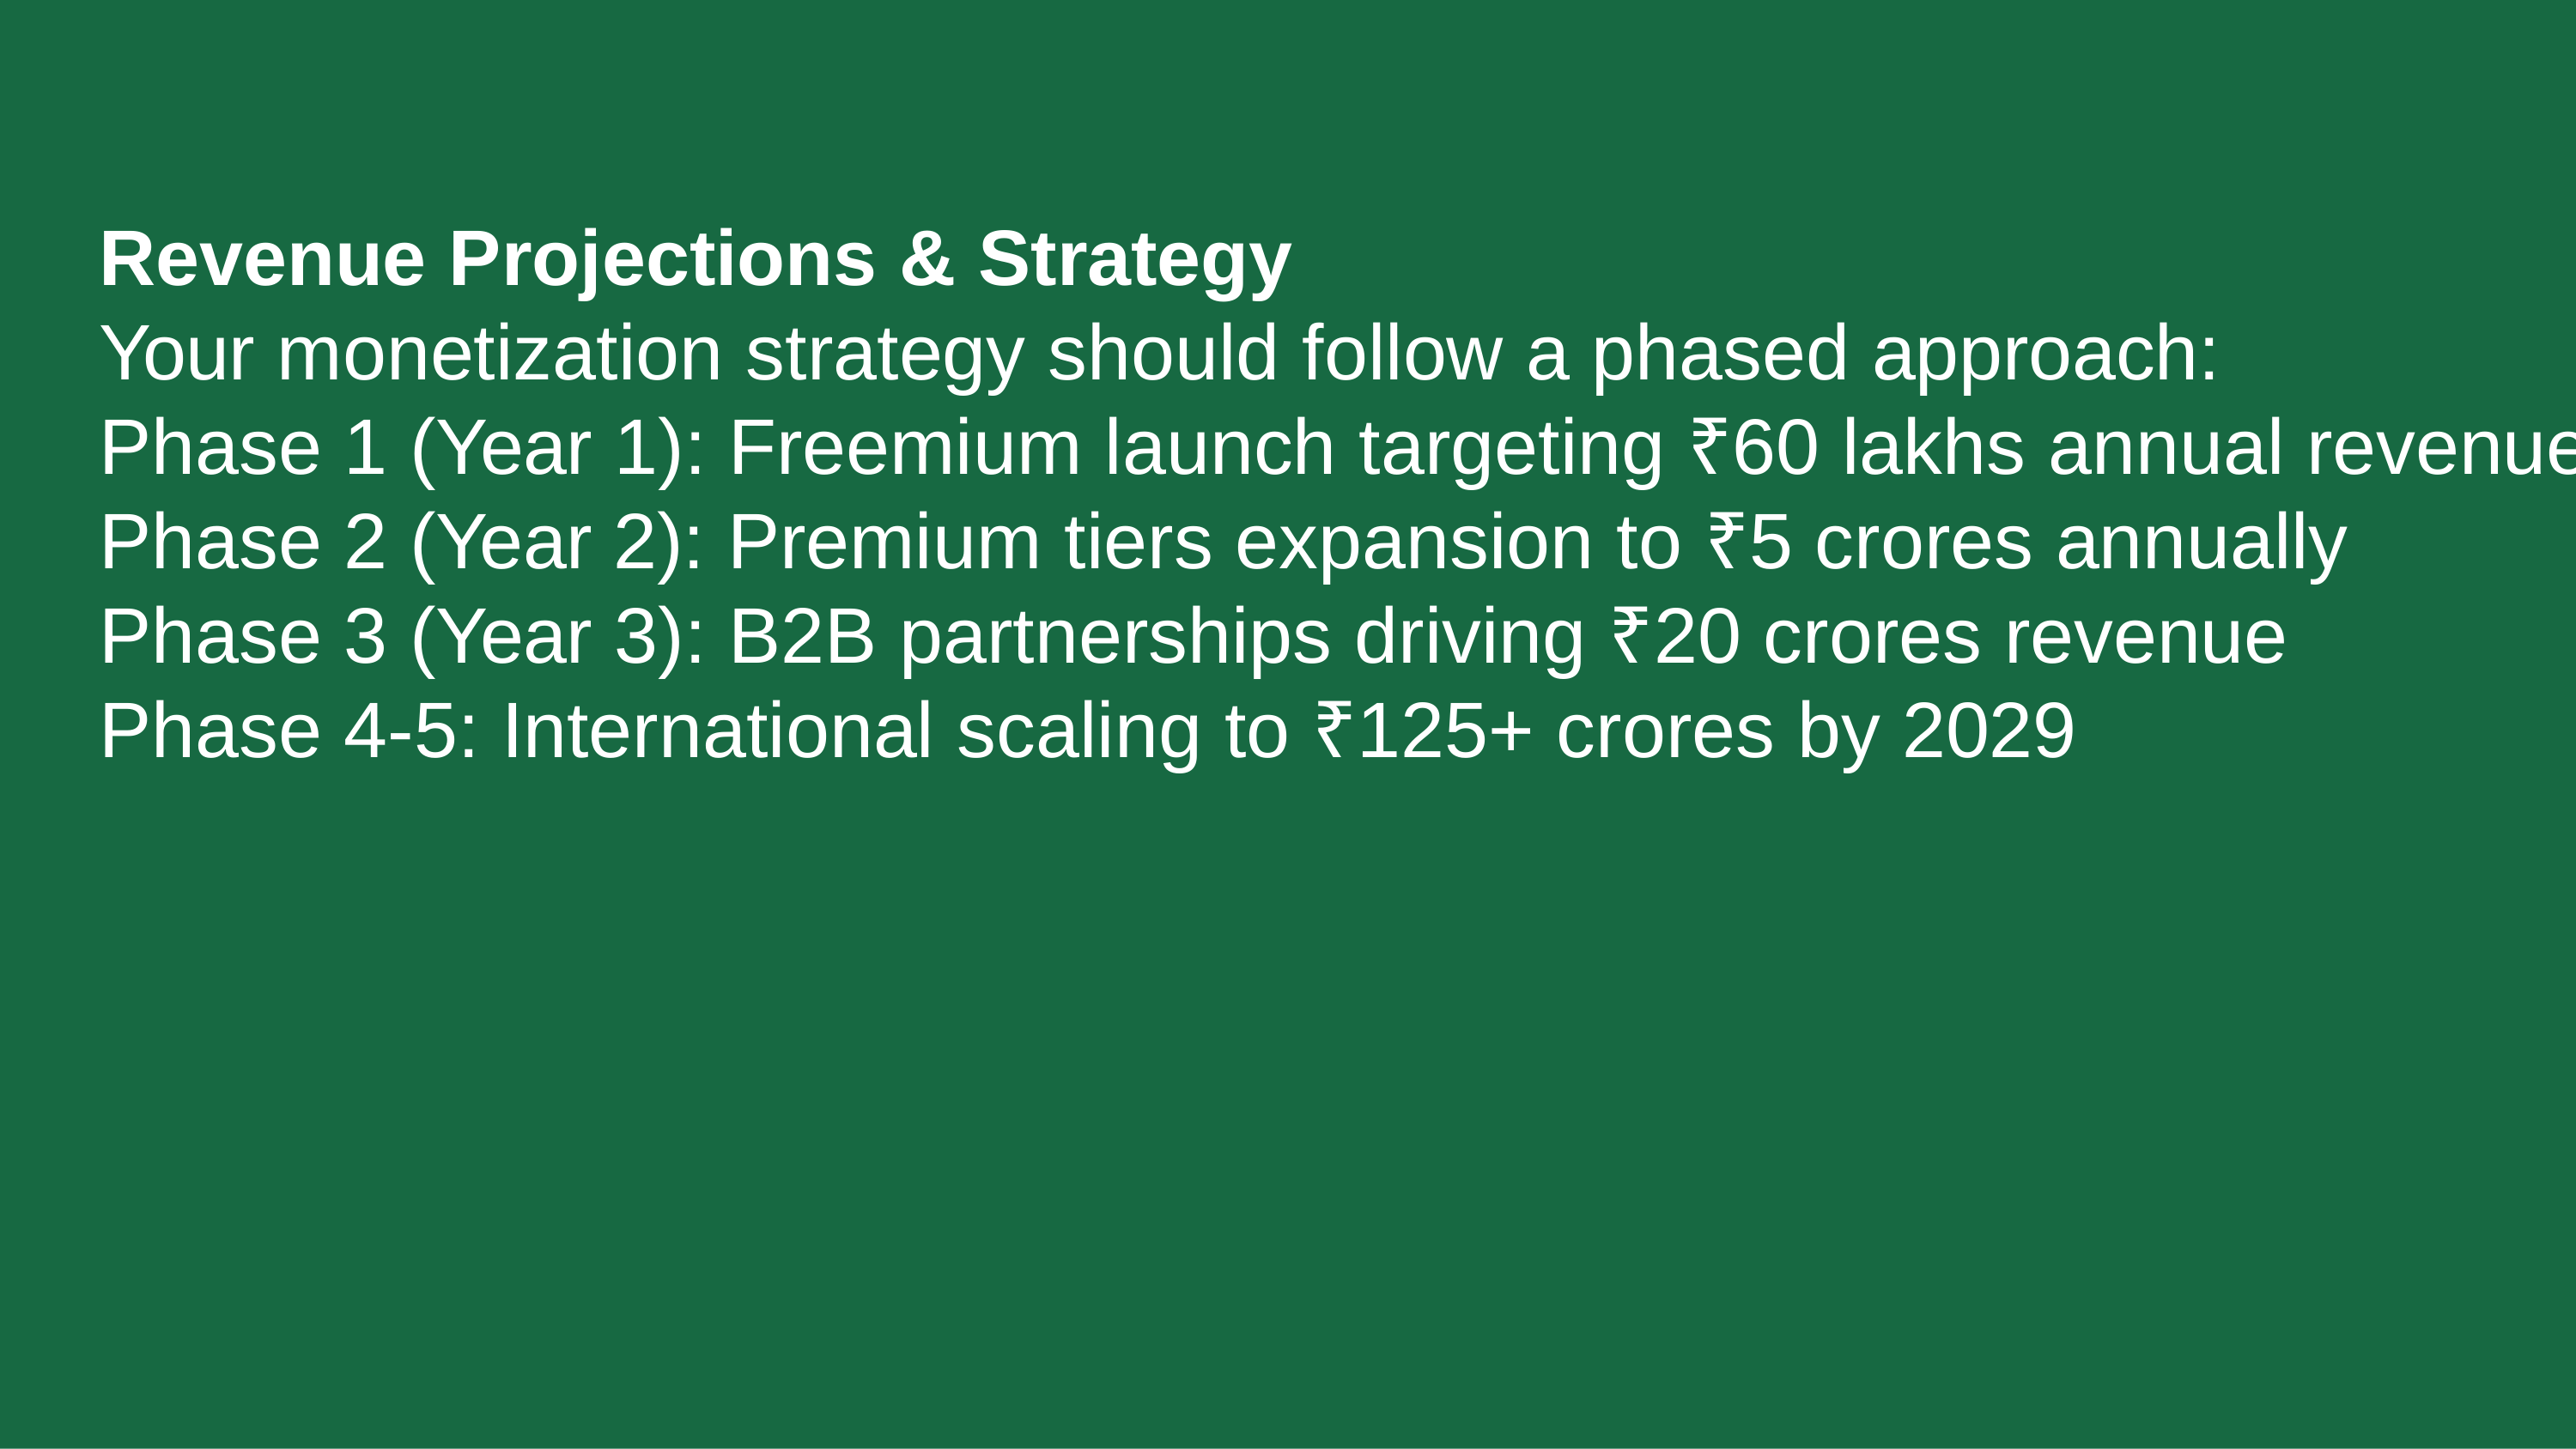

Revenue Projections & Strategy
Your monetization strategy should follow a phased approach:
Phase 1 (Year 1): Freemium launch targeting ₹60 lakhs annual revenue Phase 2 (Year 2): Premium tiers expansion to ₹5 crores annually Phase 3 (Year 3): B2B partnerships driving ₹20 crores revenue
Phase 4-5: International scaling to ₹125+ crores by 2029